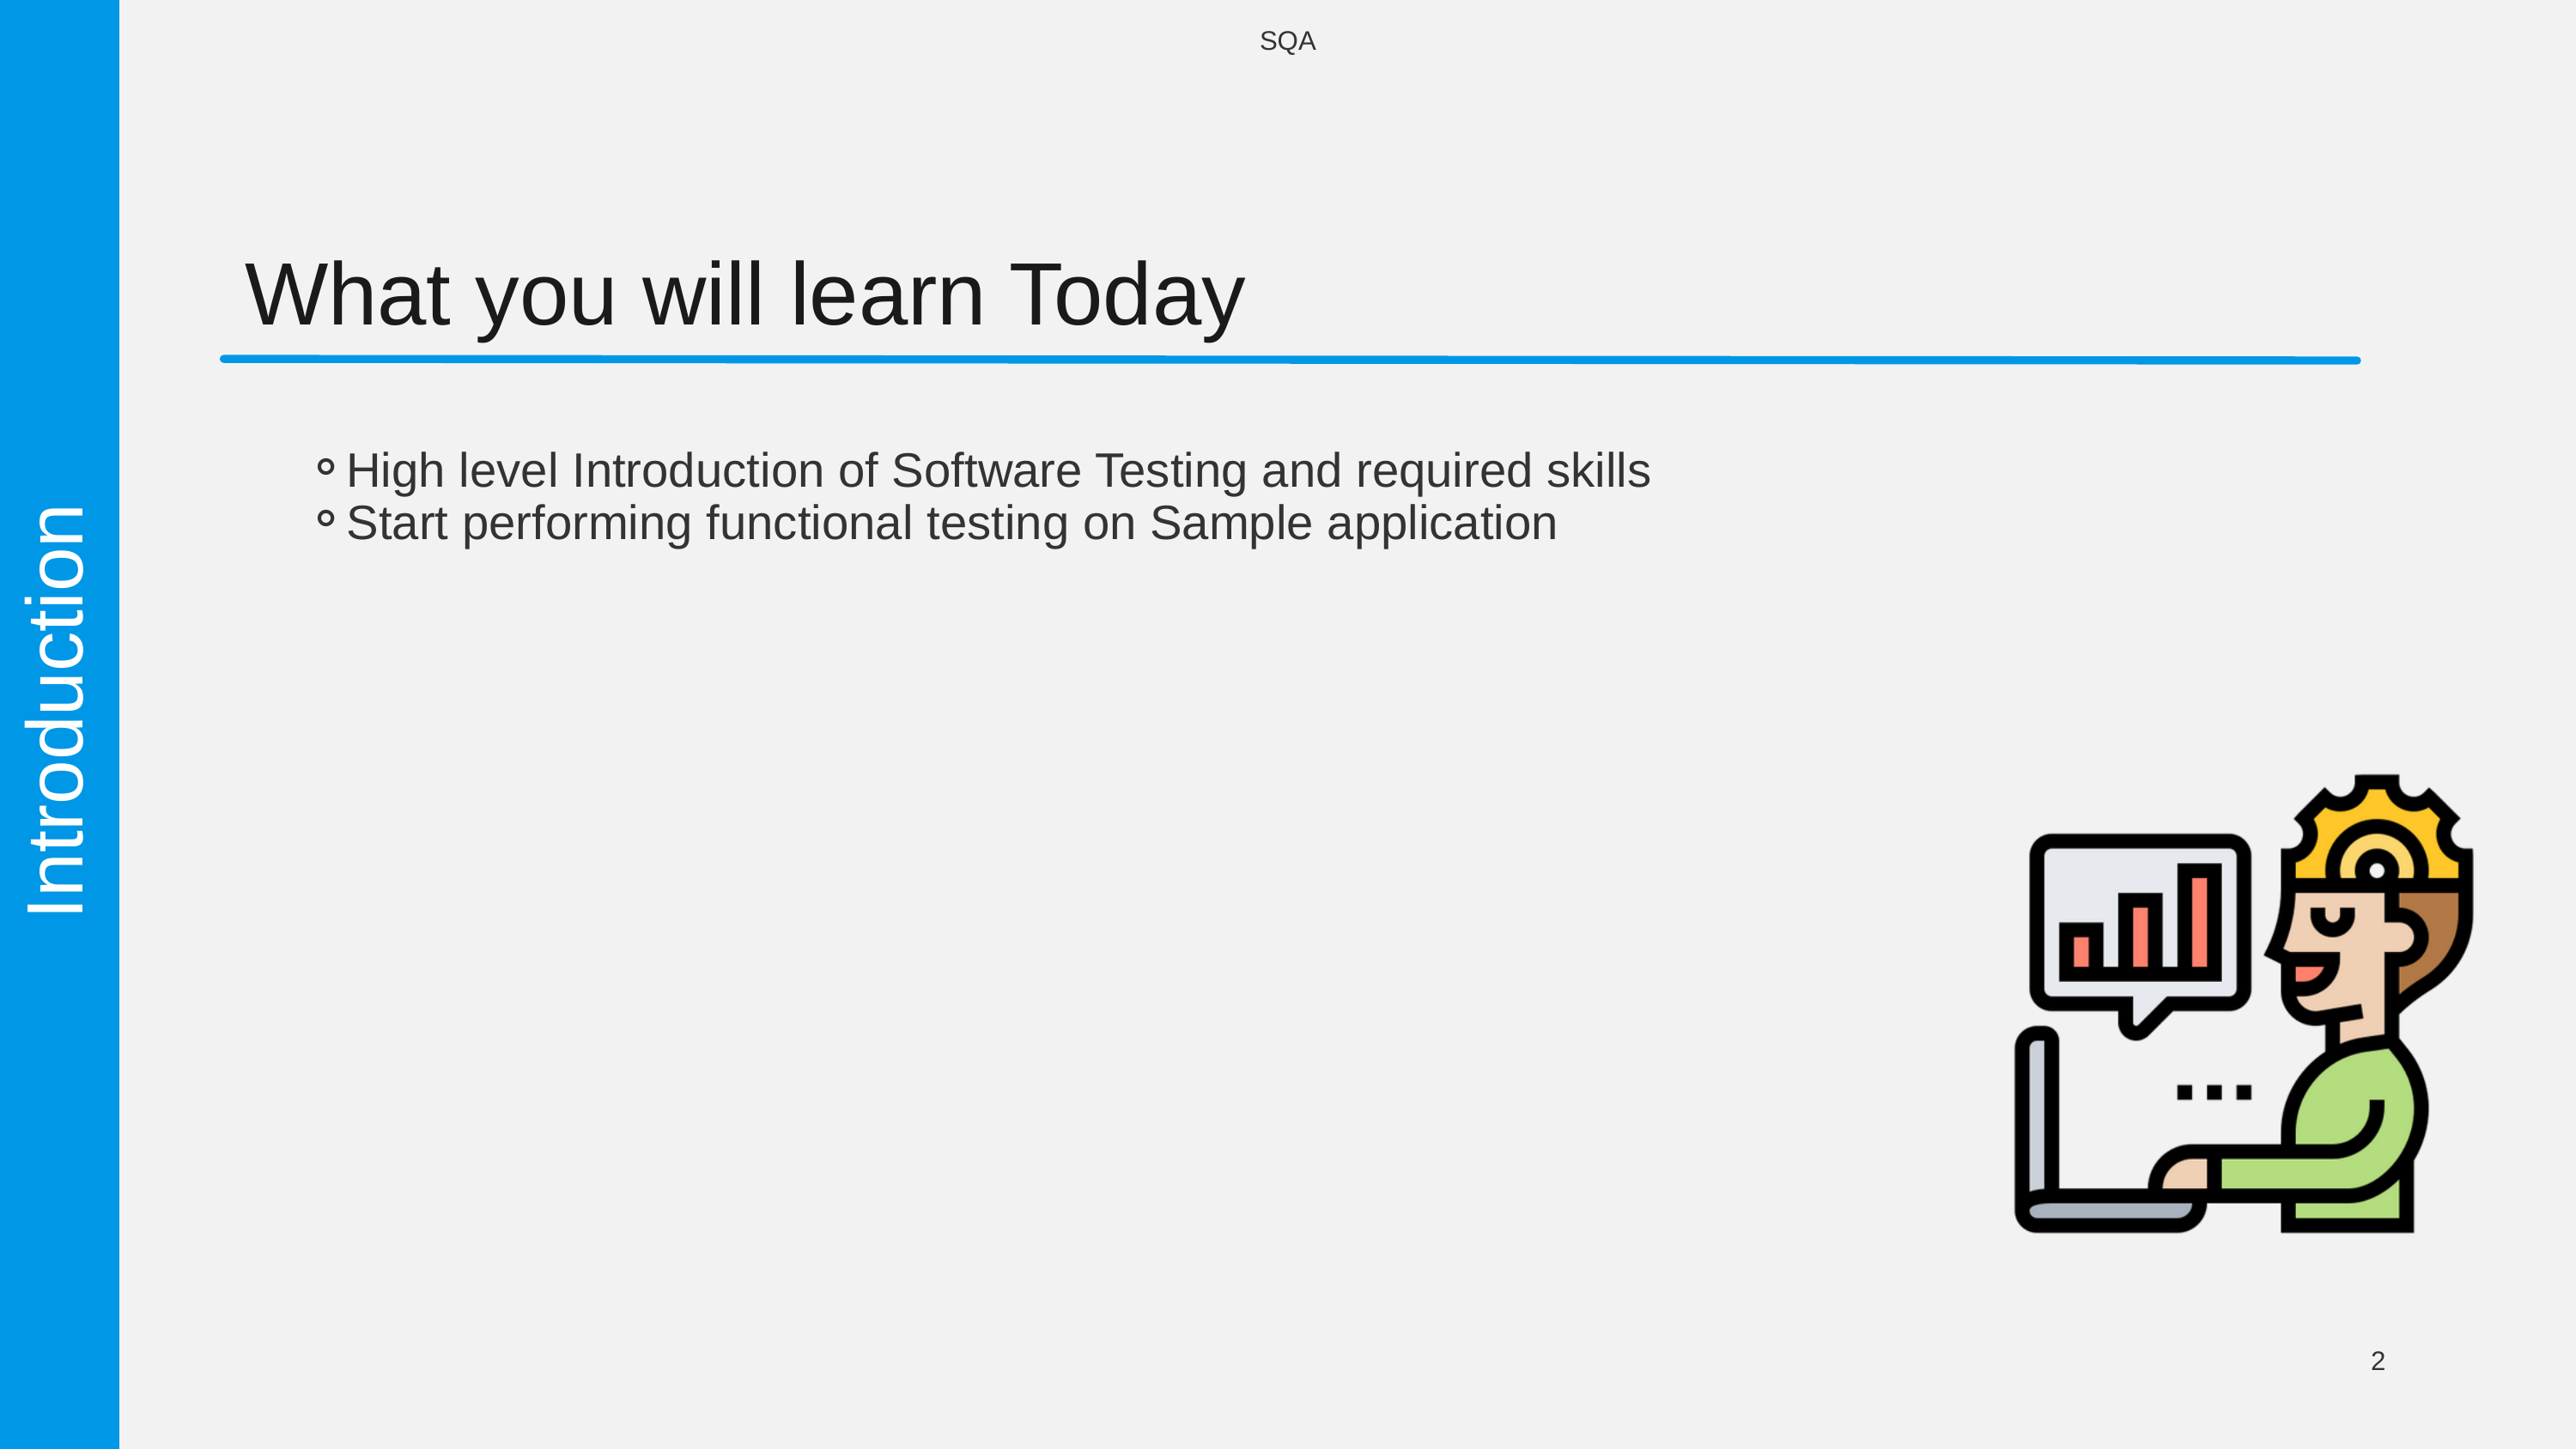

SQA
What you will learn Today

High level Introduction of Software Testing and required skills
Start performing functional testing on Sample application
Introduction

2